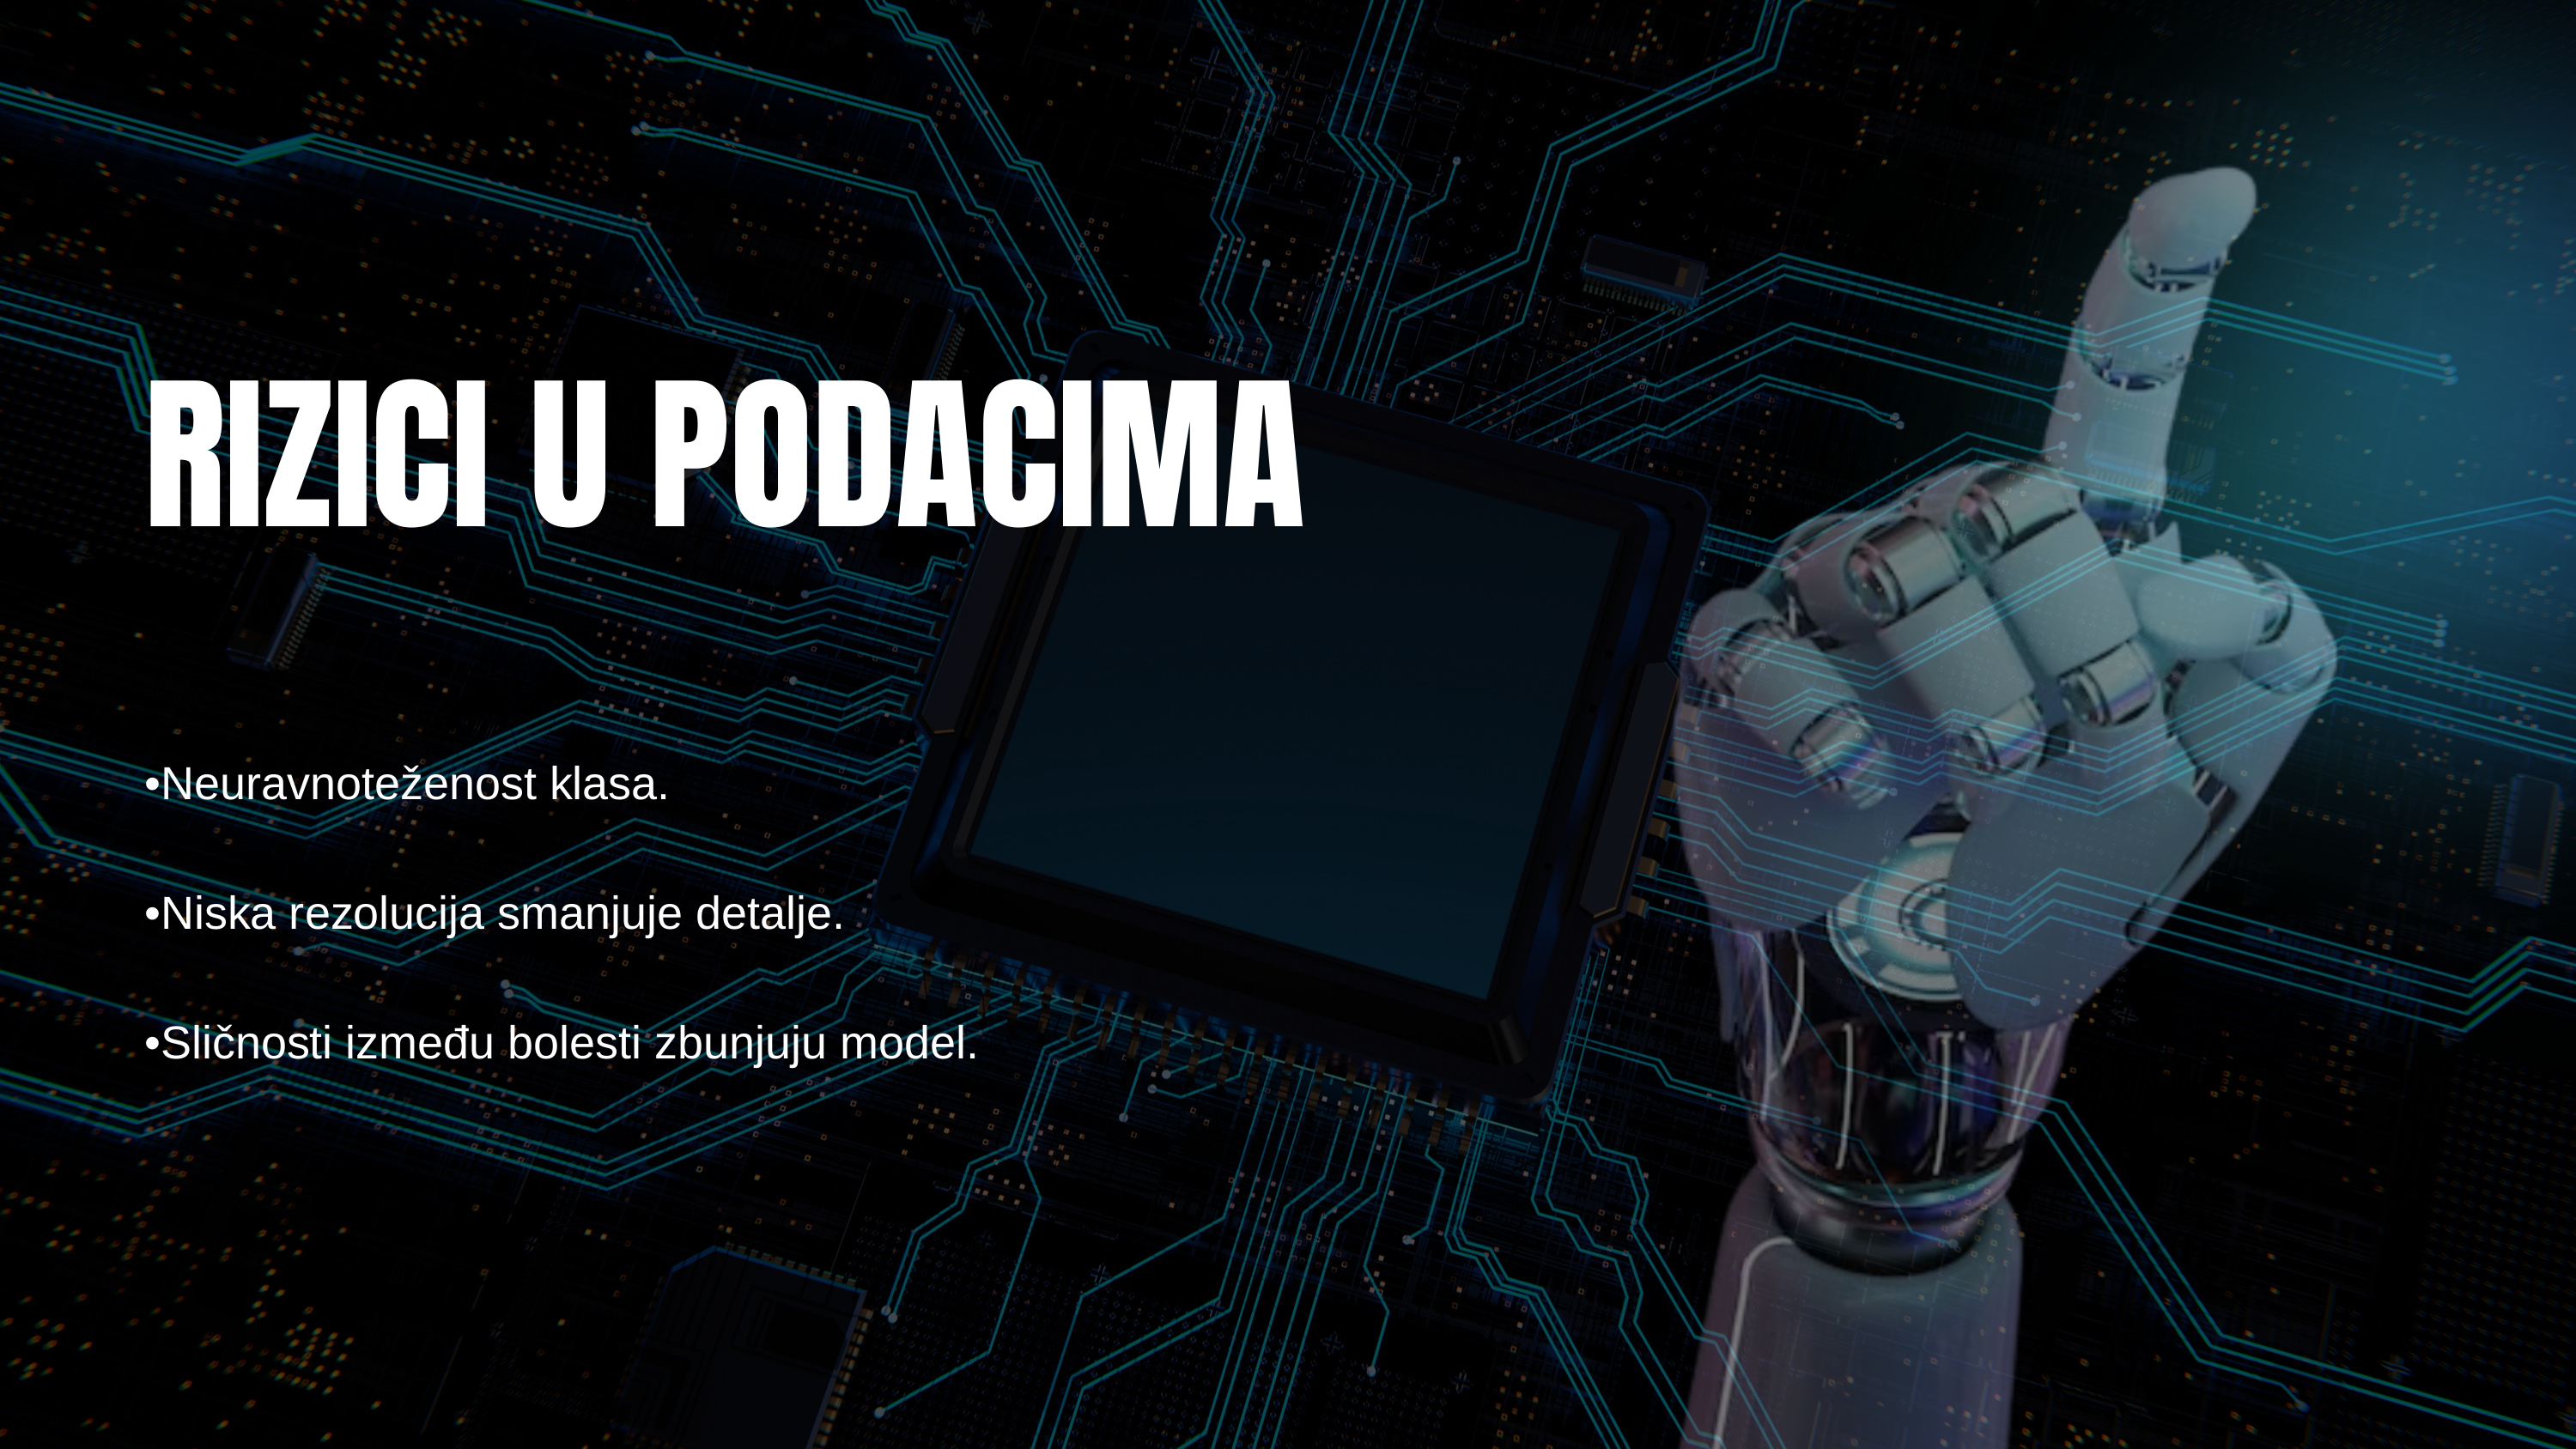

RIZICI U PODACIMA
•Neuravnoteženost klasa.

•Niska rezolucija smanjuje detalje.

•Sličnosti između bolesti zbunjuju model.